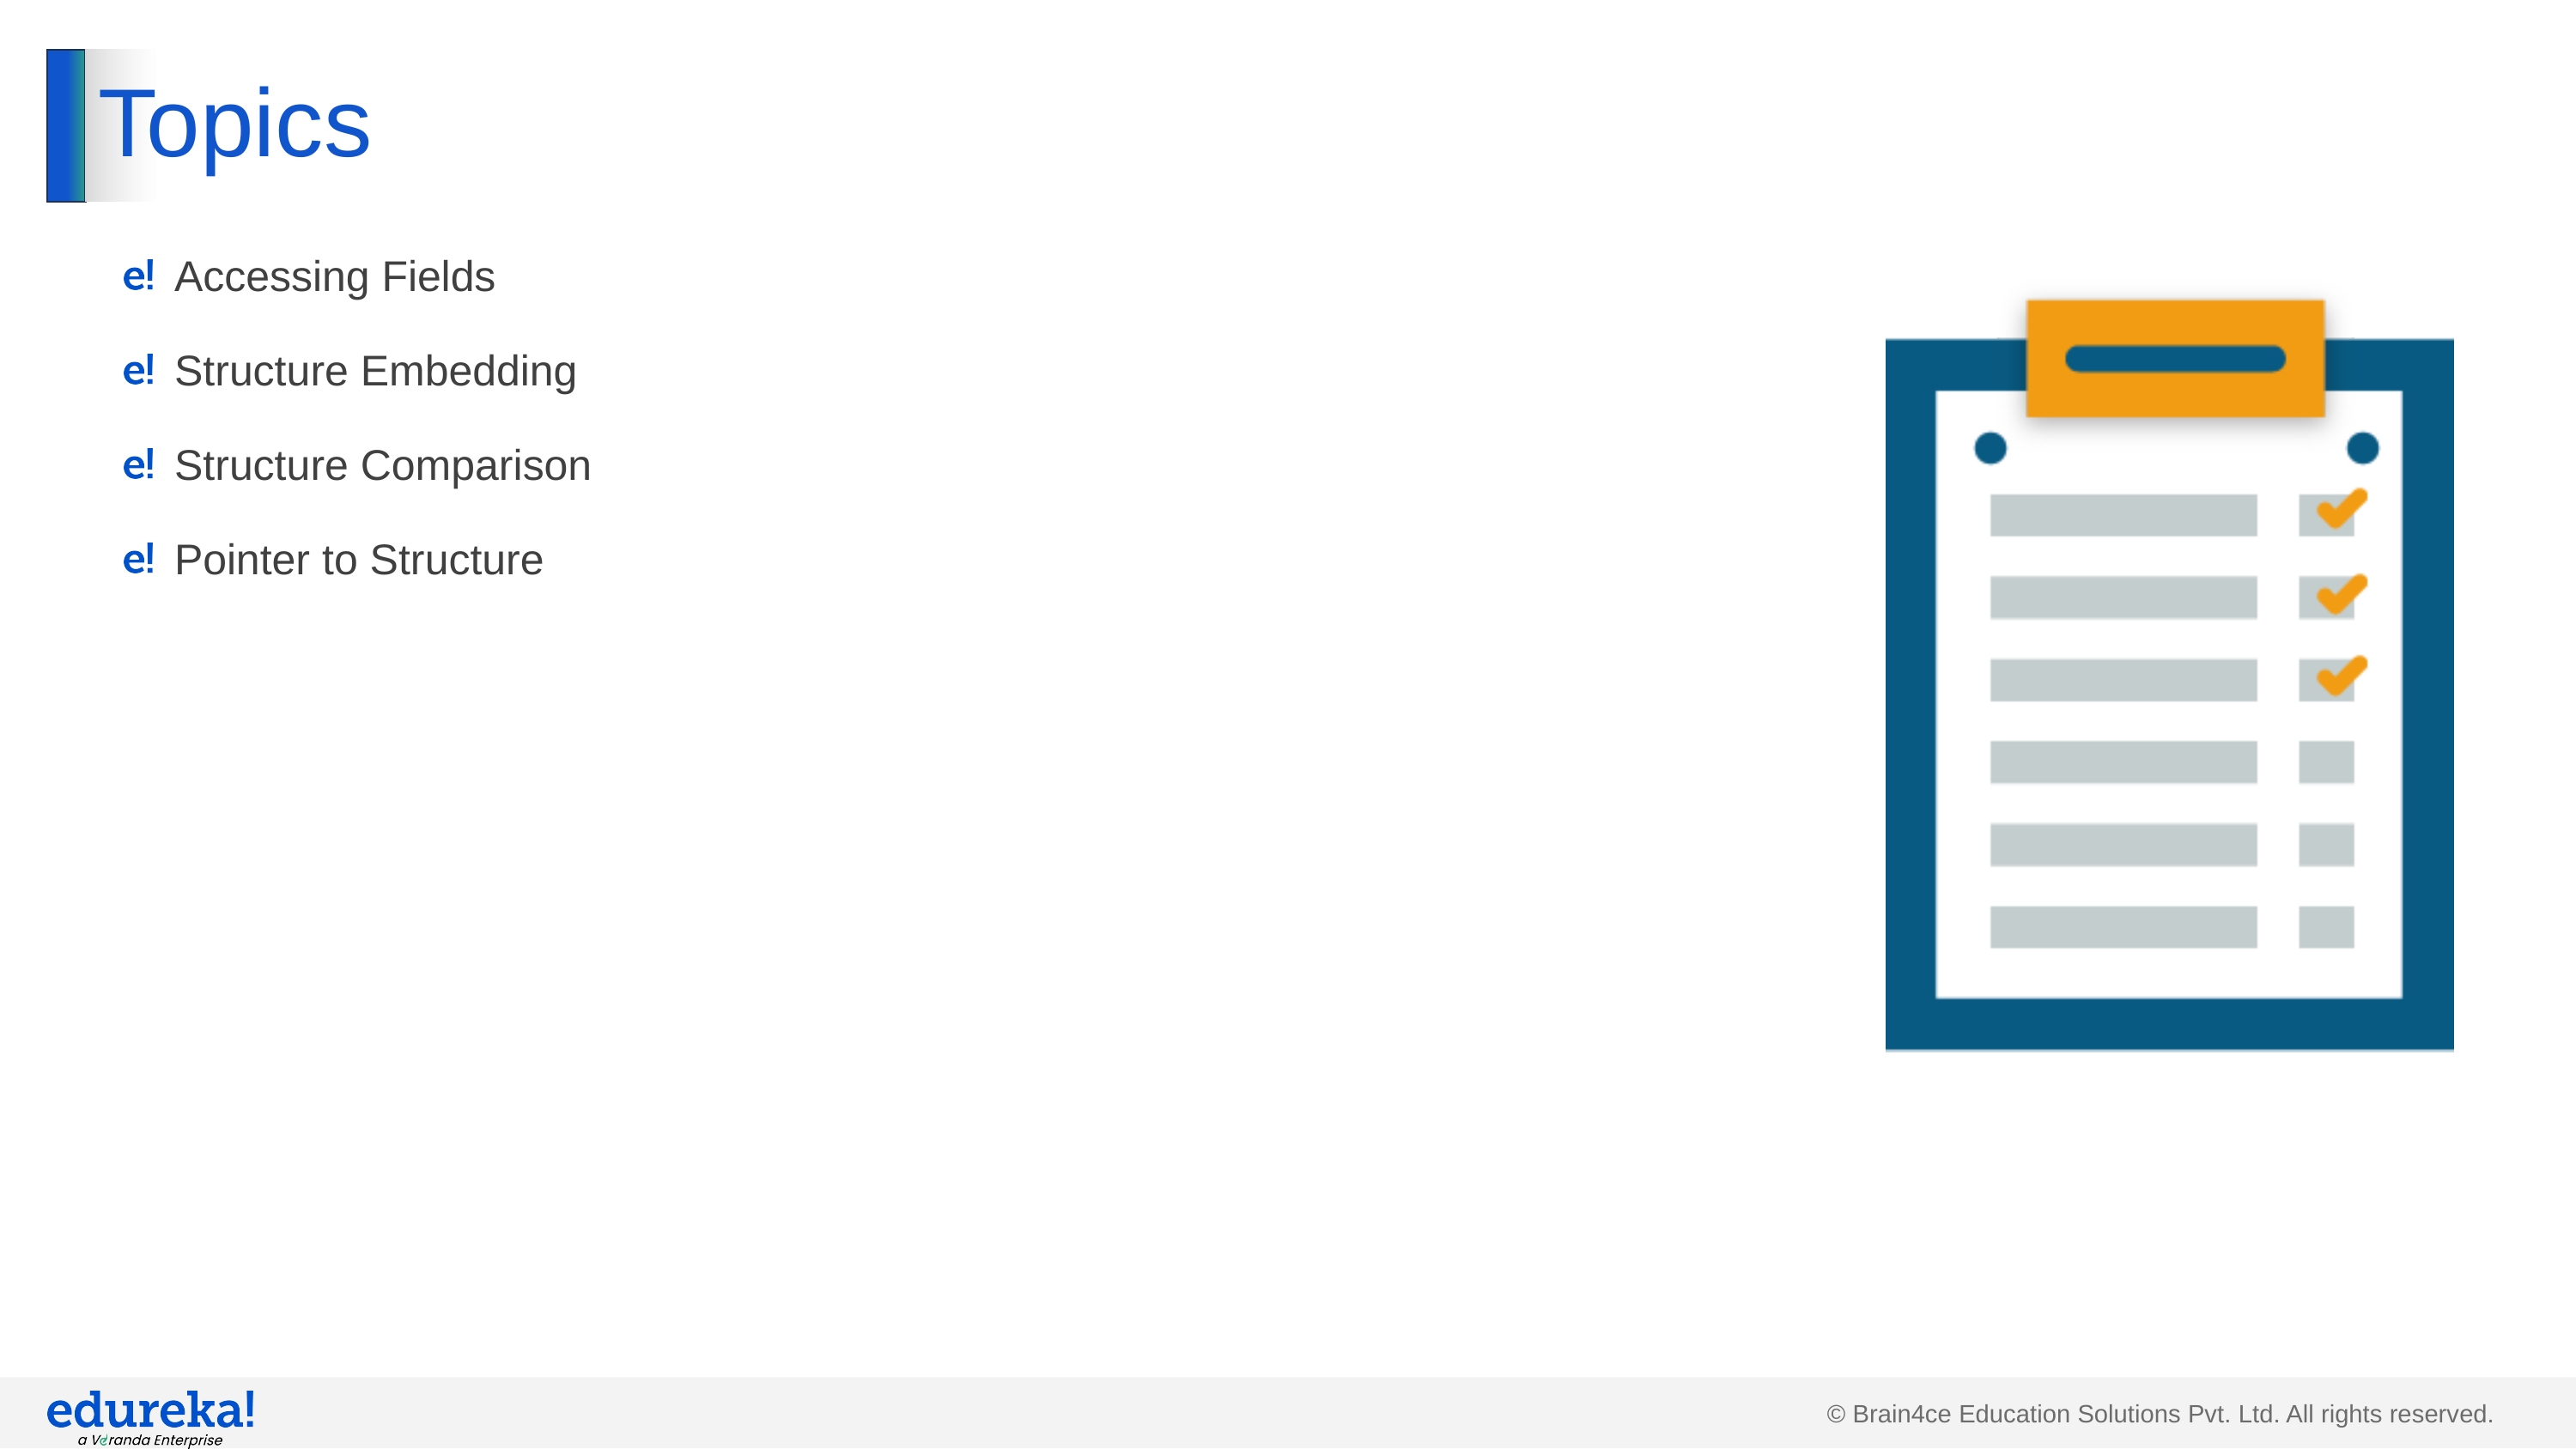

# Topics
Accessing Fields
Structure Embedding
Structure Comparison
Pointer to Structure